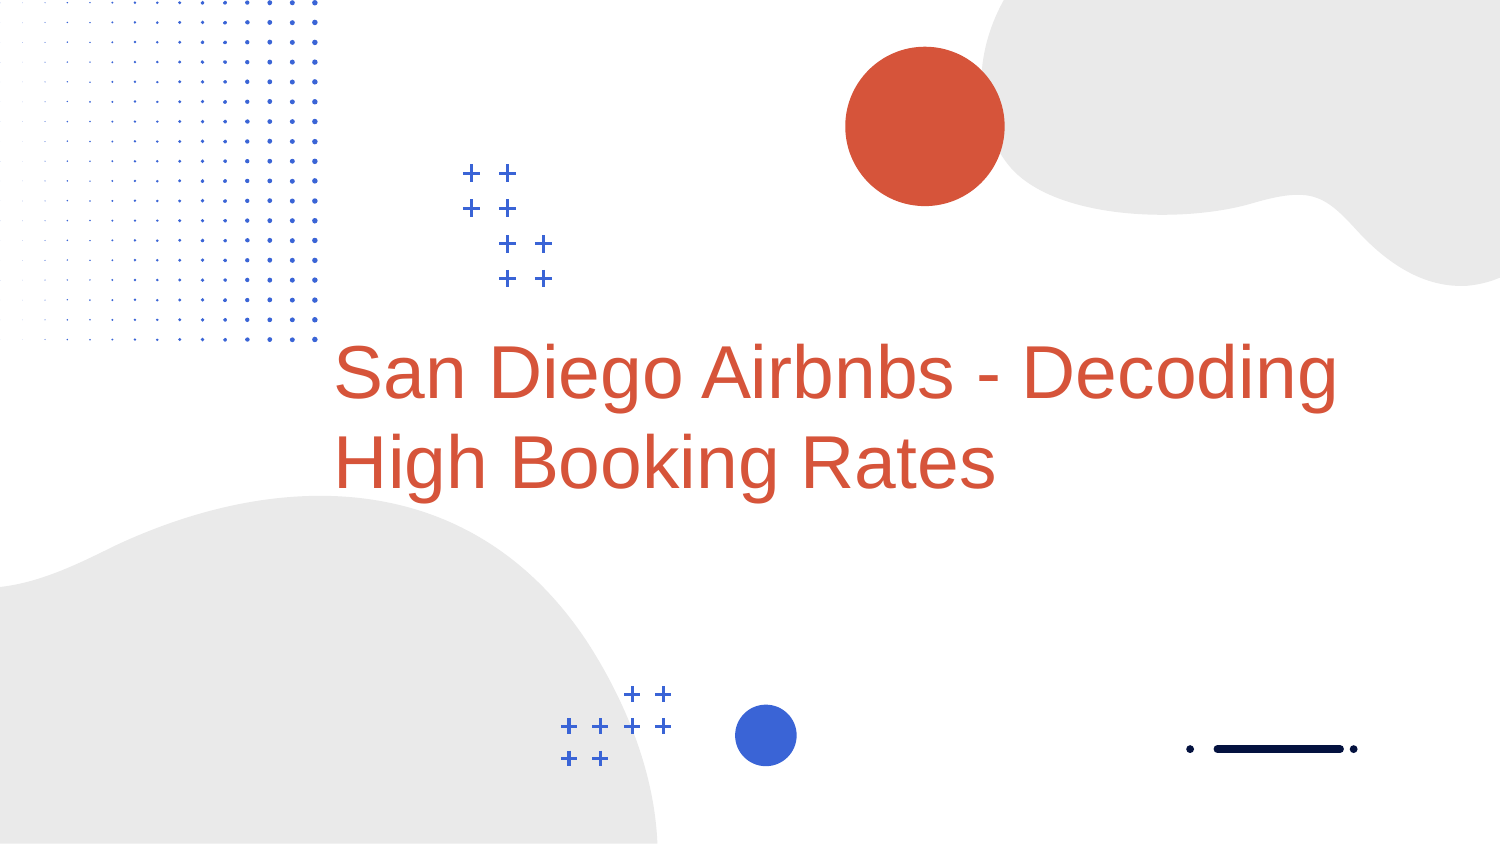

San Diego Airbnbs - Decoding High Booking Rates